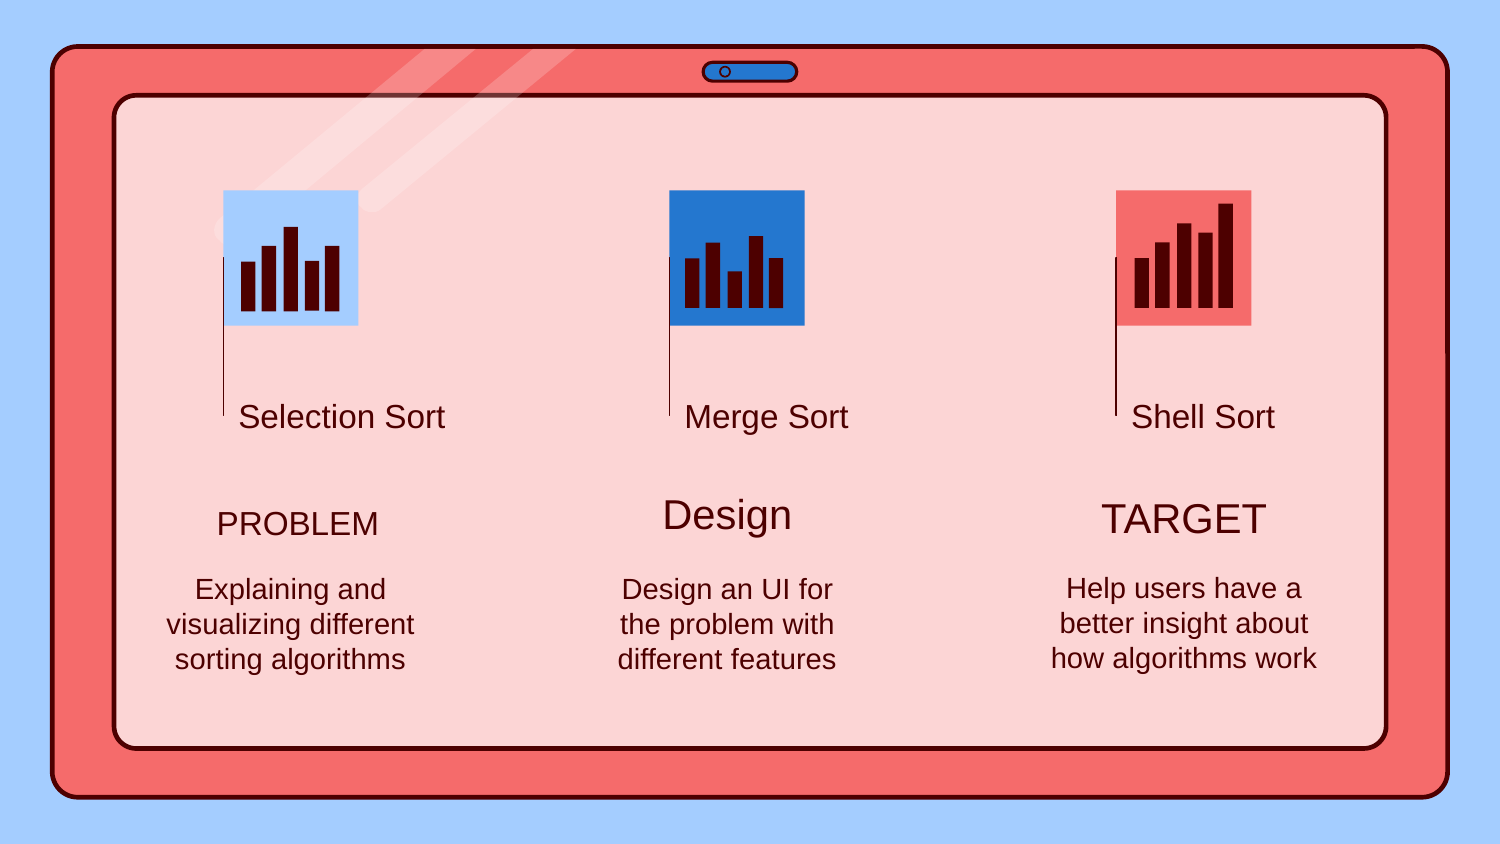

Selection Sort
Merge Sort
Shell Sort
Design
# PROBLEM
TARGET
Explaining and visualizing different sorting algorithms
Design an UI for the problem with different features

Help users have a better insight about how algorithms work